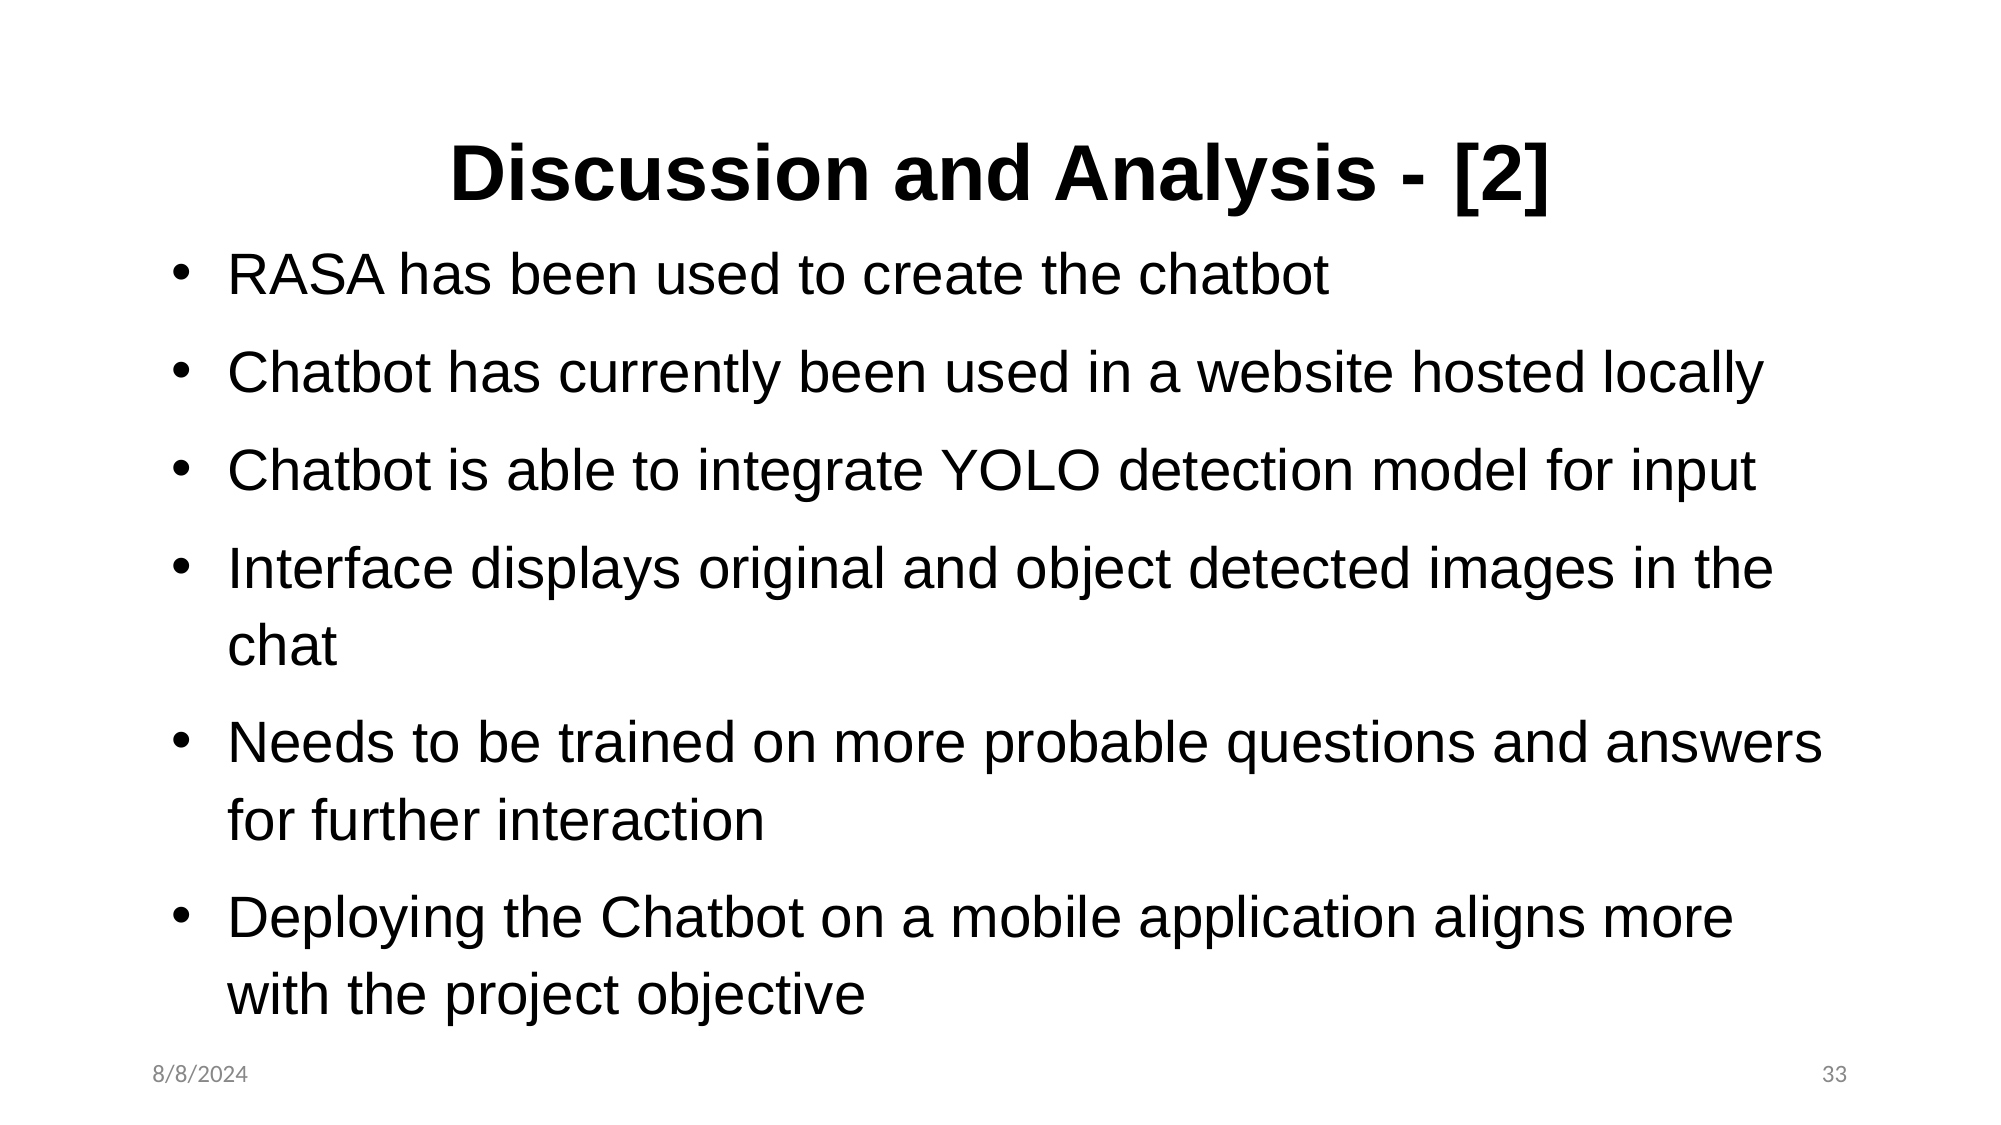

# Discussion and Analysis - [2]
RASA has been used to create the chatbot
Chatbot has currently been used in a website hosted locally
Chatbot is able to integrate YOLO detection model for input
Interface displays original and object detected images in the chat
Needs to be trained on more probable questions and answers for further interaction
Deploying the Chatbot on a mobile application aligns more with the project objective

8/8/2024
33